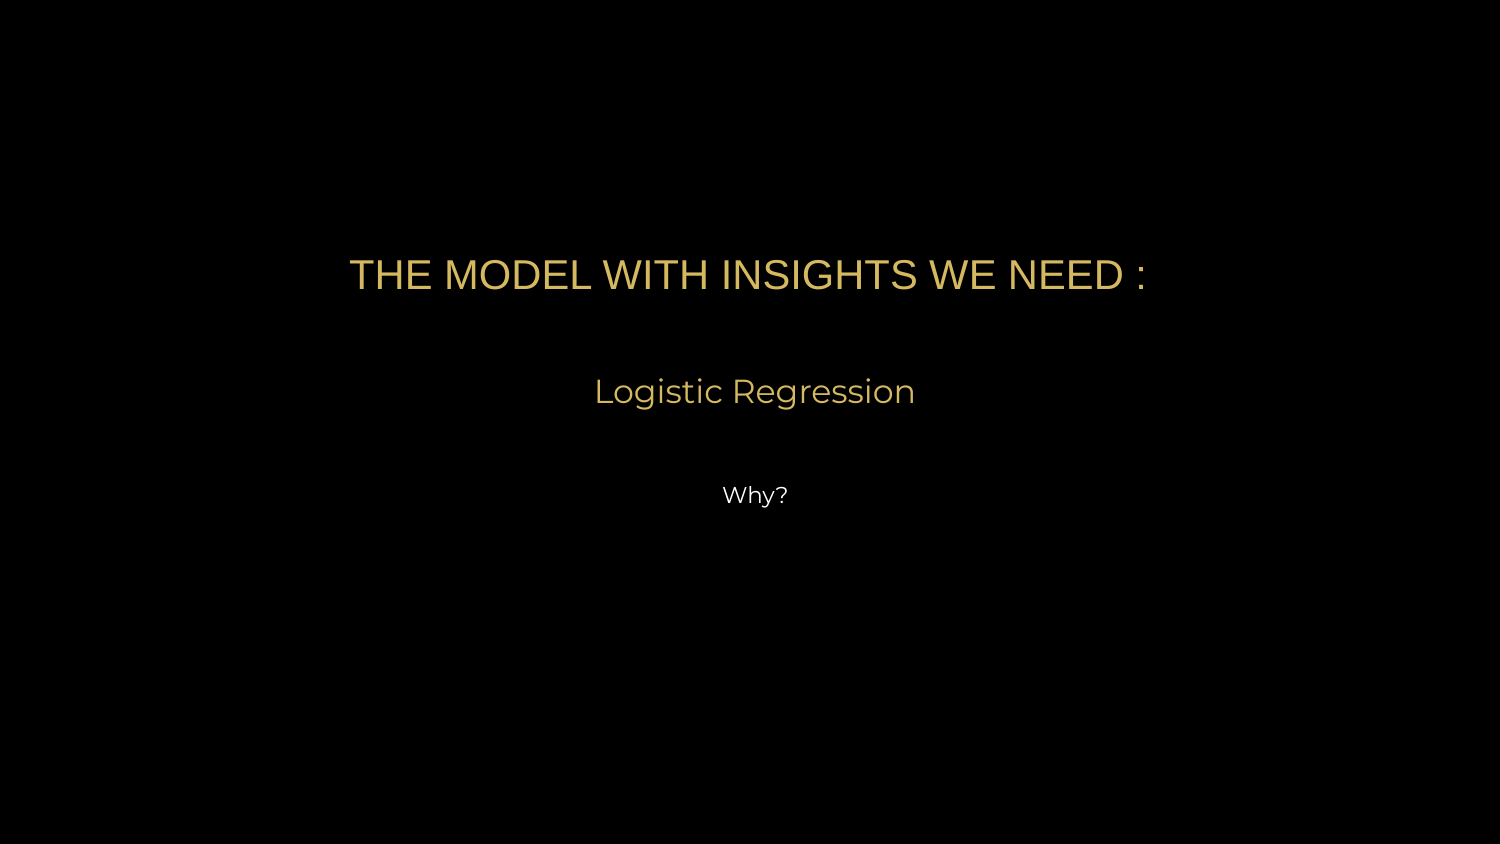

THE MODEL WITH INSIGHTS WE NEED :
Logistic Regression

Why?